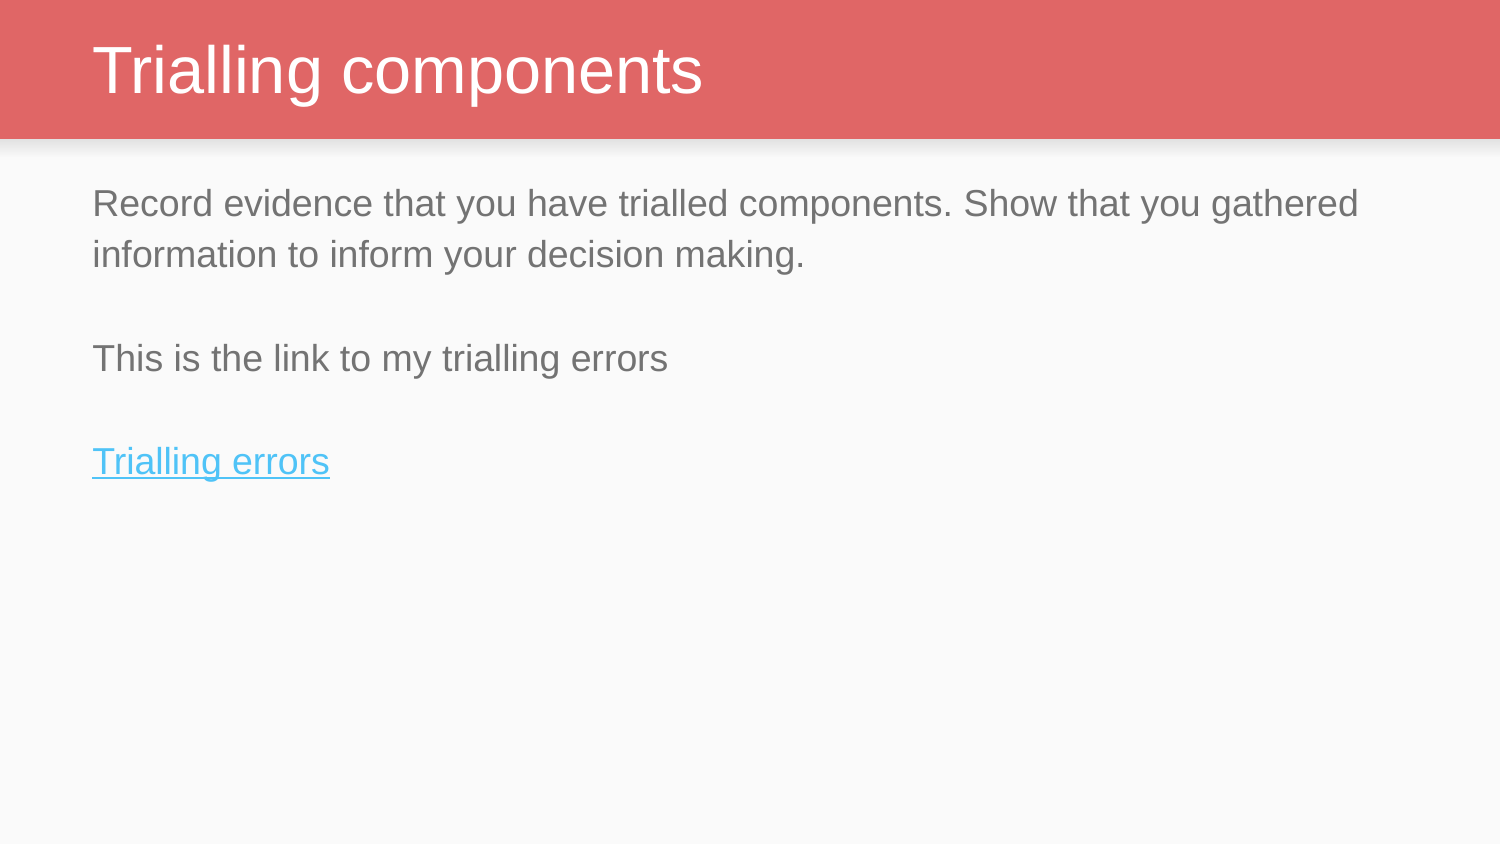

# Trialling components
Record evidence that you have trialled components. Show that you gathered information to inform your decision making.

This is the link to my trialling errors

Trialling errors